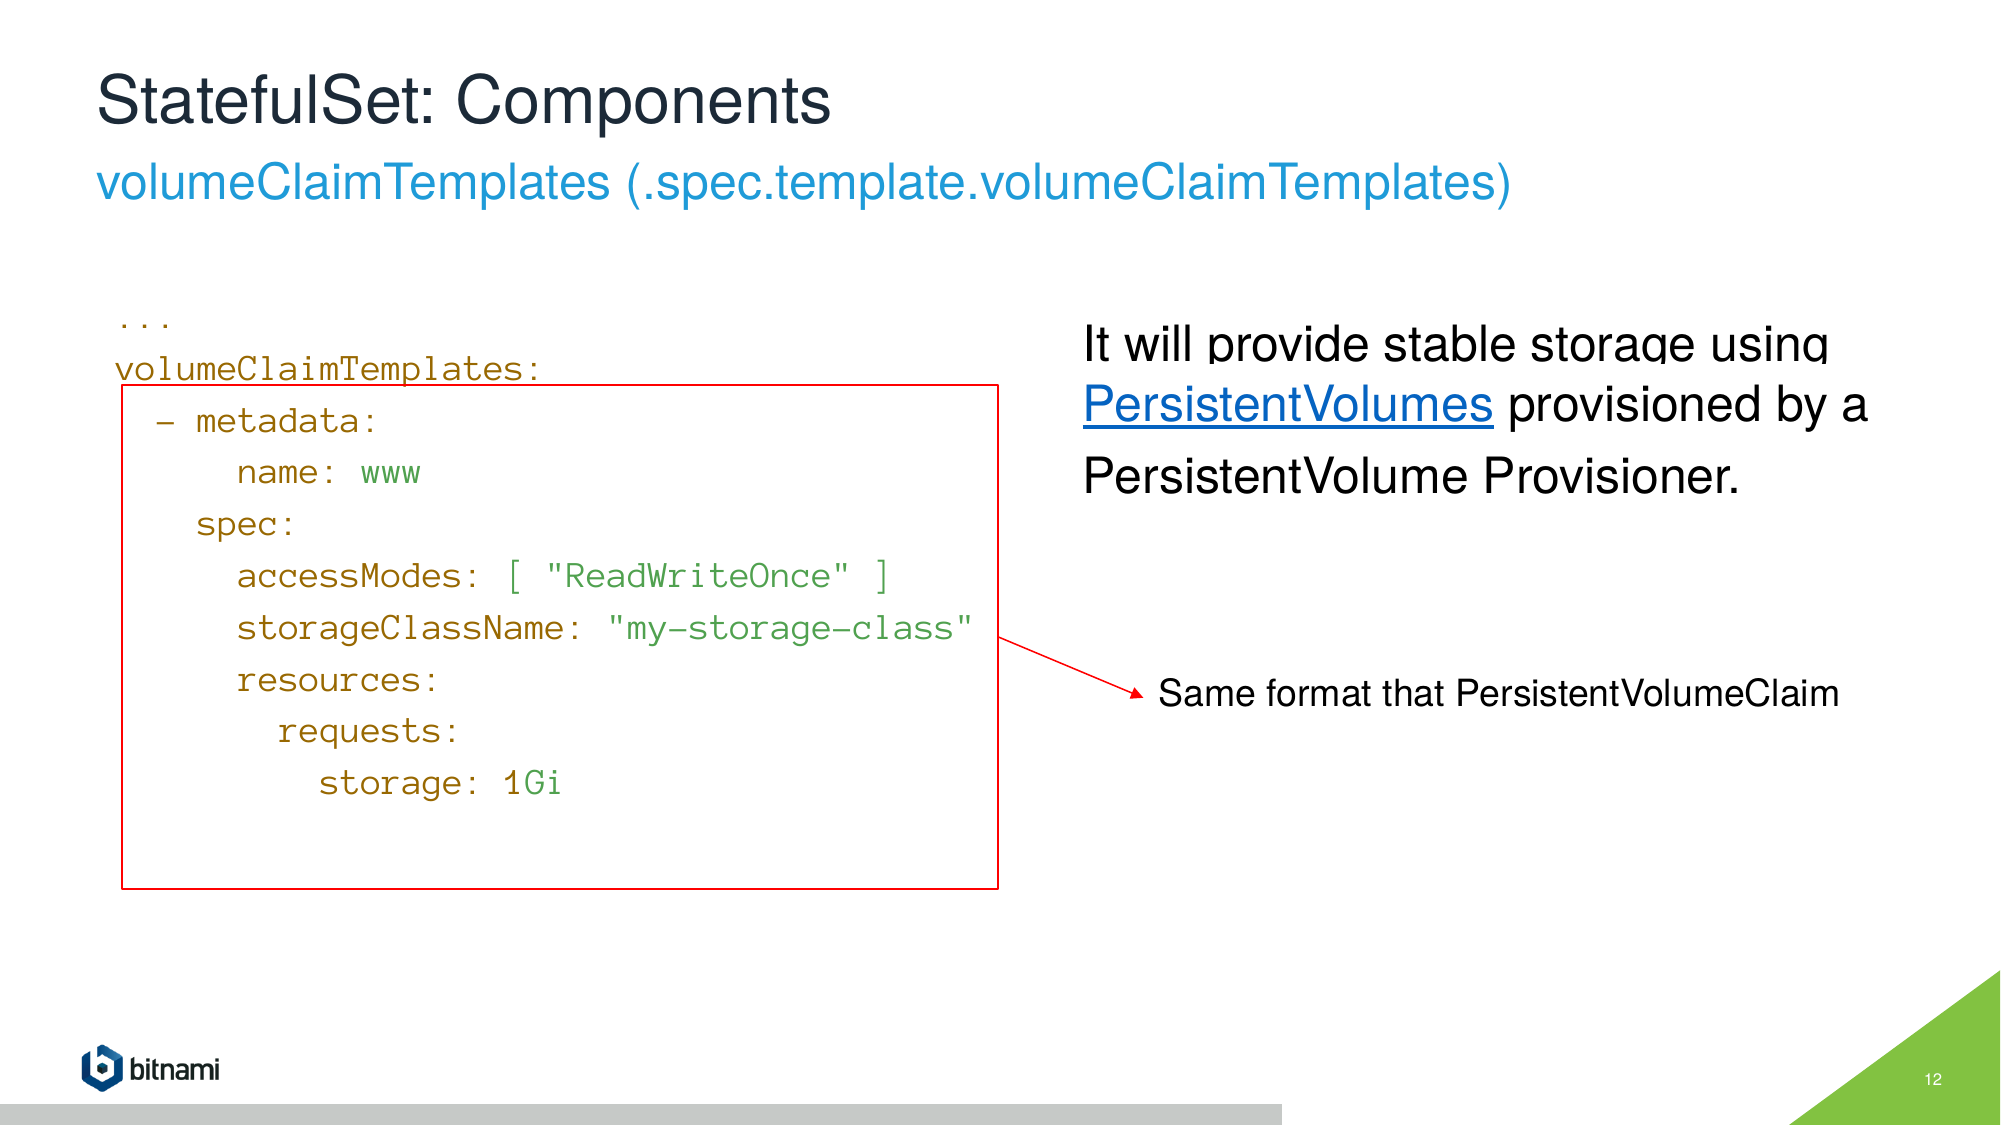

# StatefulSet: Components
volumeClaimTemplates (.spec.template.volumeClaimTemplates)
...
volumeClaimTemplates:
  - metadata:
      name: www
    spec:
      accessModes: [ "ReadWriteOnce" ]
      storageClassName: "my-storage-class"
      resources:
        requests:
          storage: 1Gi

It will provide stable storage using PersistentVolumes provisioned by a PersistentVolume Provisioner.

Same format that PersistentVolumeClaim
12